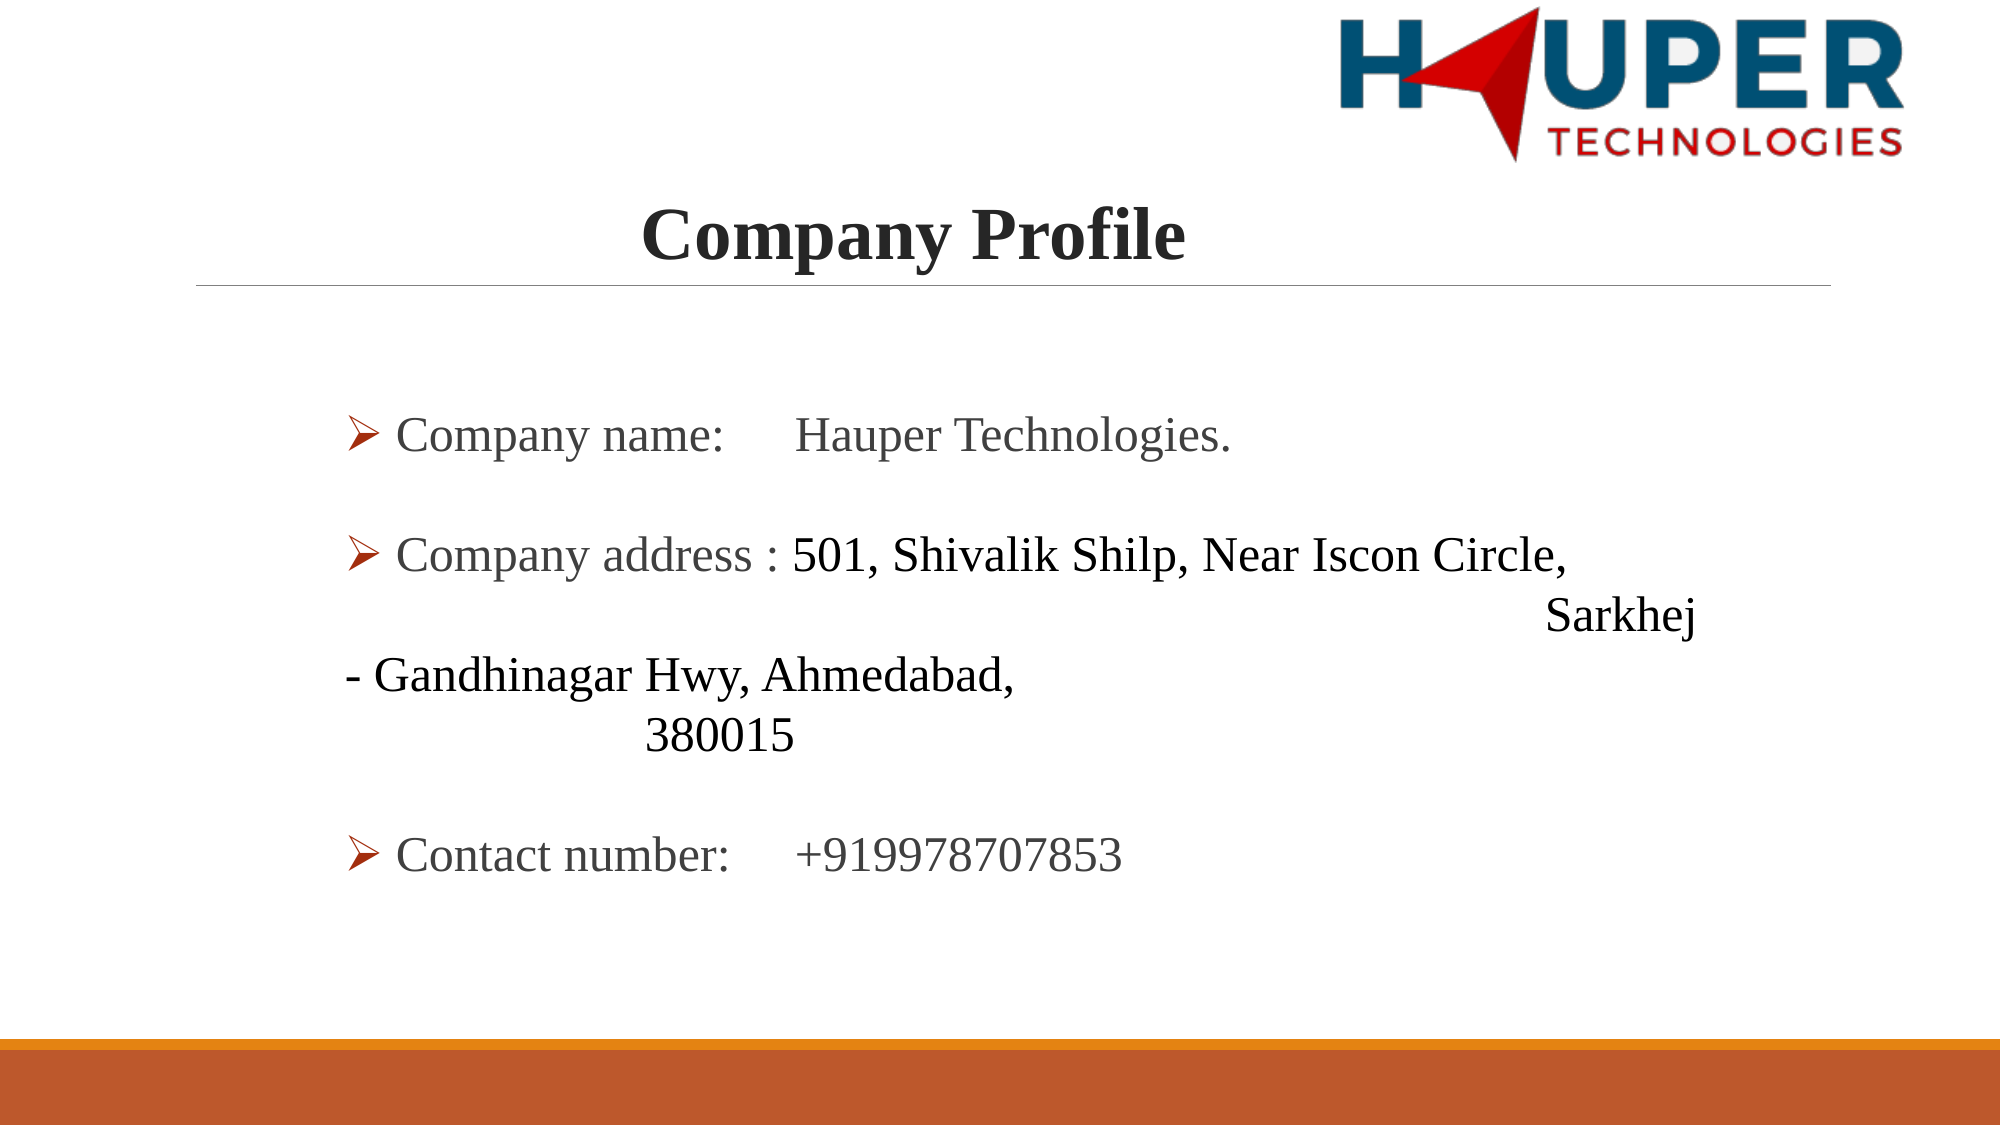

Company Profile
⮚ Company name: 	Hauper Technologies.

⮚ Company address : 501, Shivalik Shilp, Near Iscon Circle, 									Sarkhej - Gandhinagar Hwy, Ahmedabad, 							380015

⮚ Contact number:	+919978707853